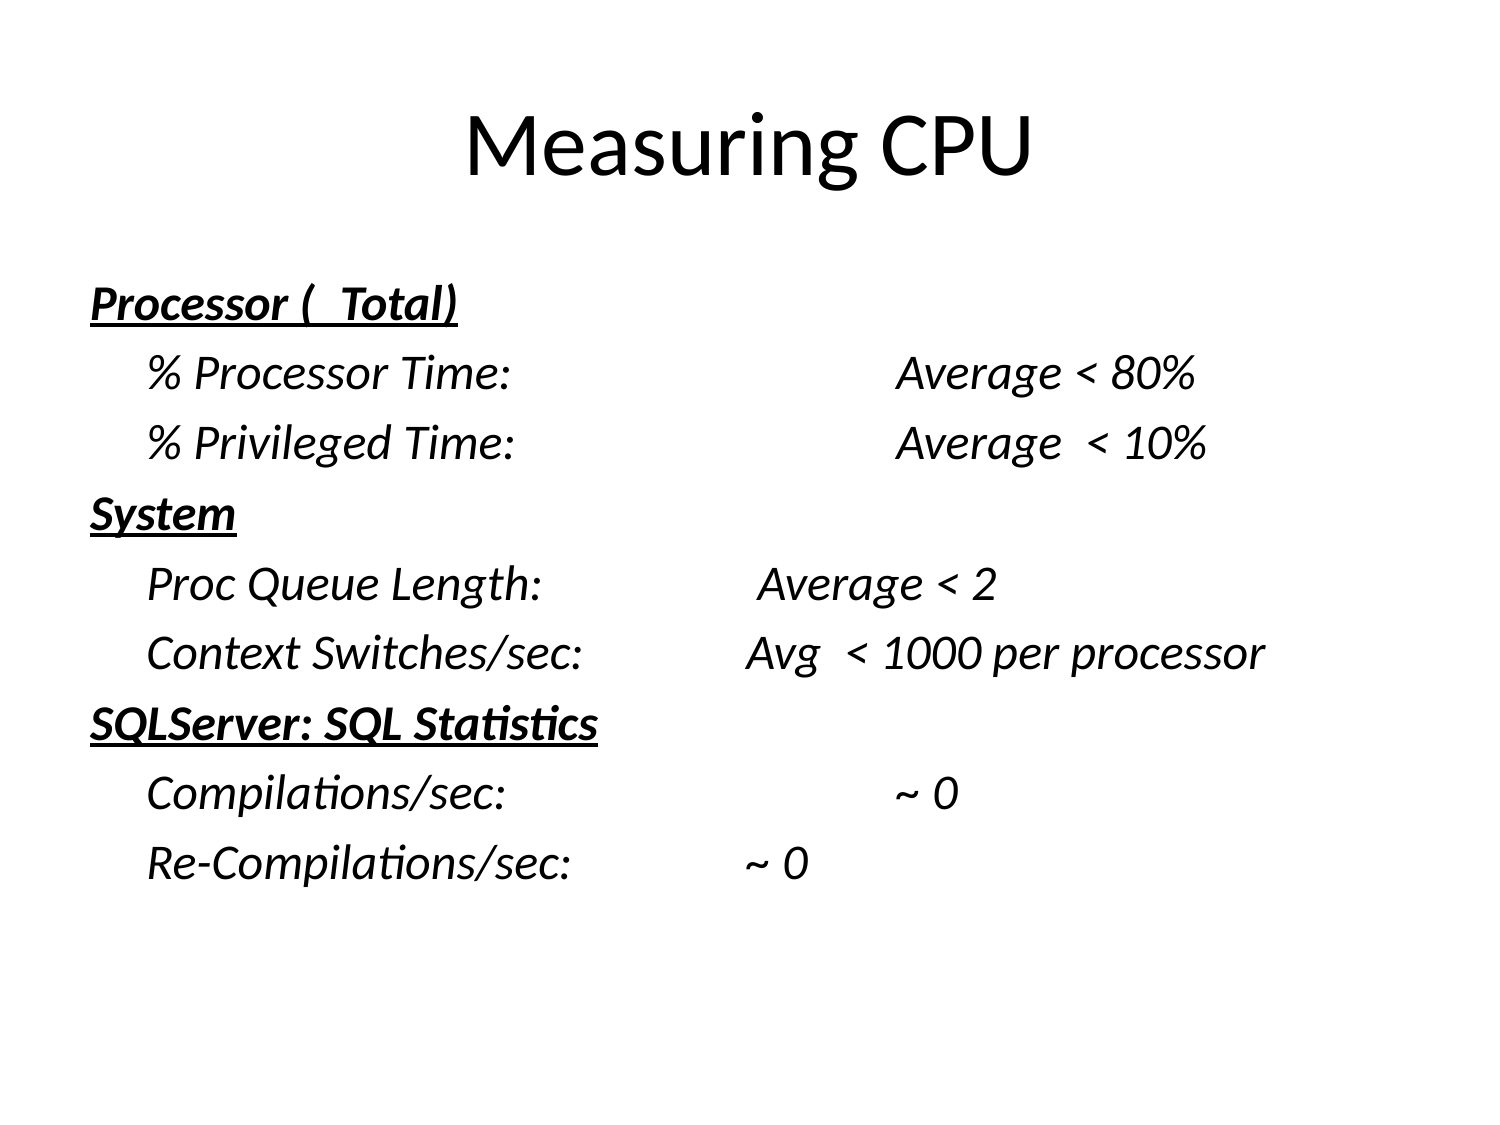

# Measuring CPU
Processor (_Total)
	% Processor Time:			Average < 80%
	% Privileged Time:			Average  < 10%
System
	Proc Queue Length:		 Average < 2
	Context Switches/sec:		Avg  < 1000 per processor
SQLServer: SQL Statistics
	Compilations/sec:			~ 0
	Re-Compilations/sec:		~ 0